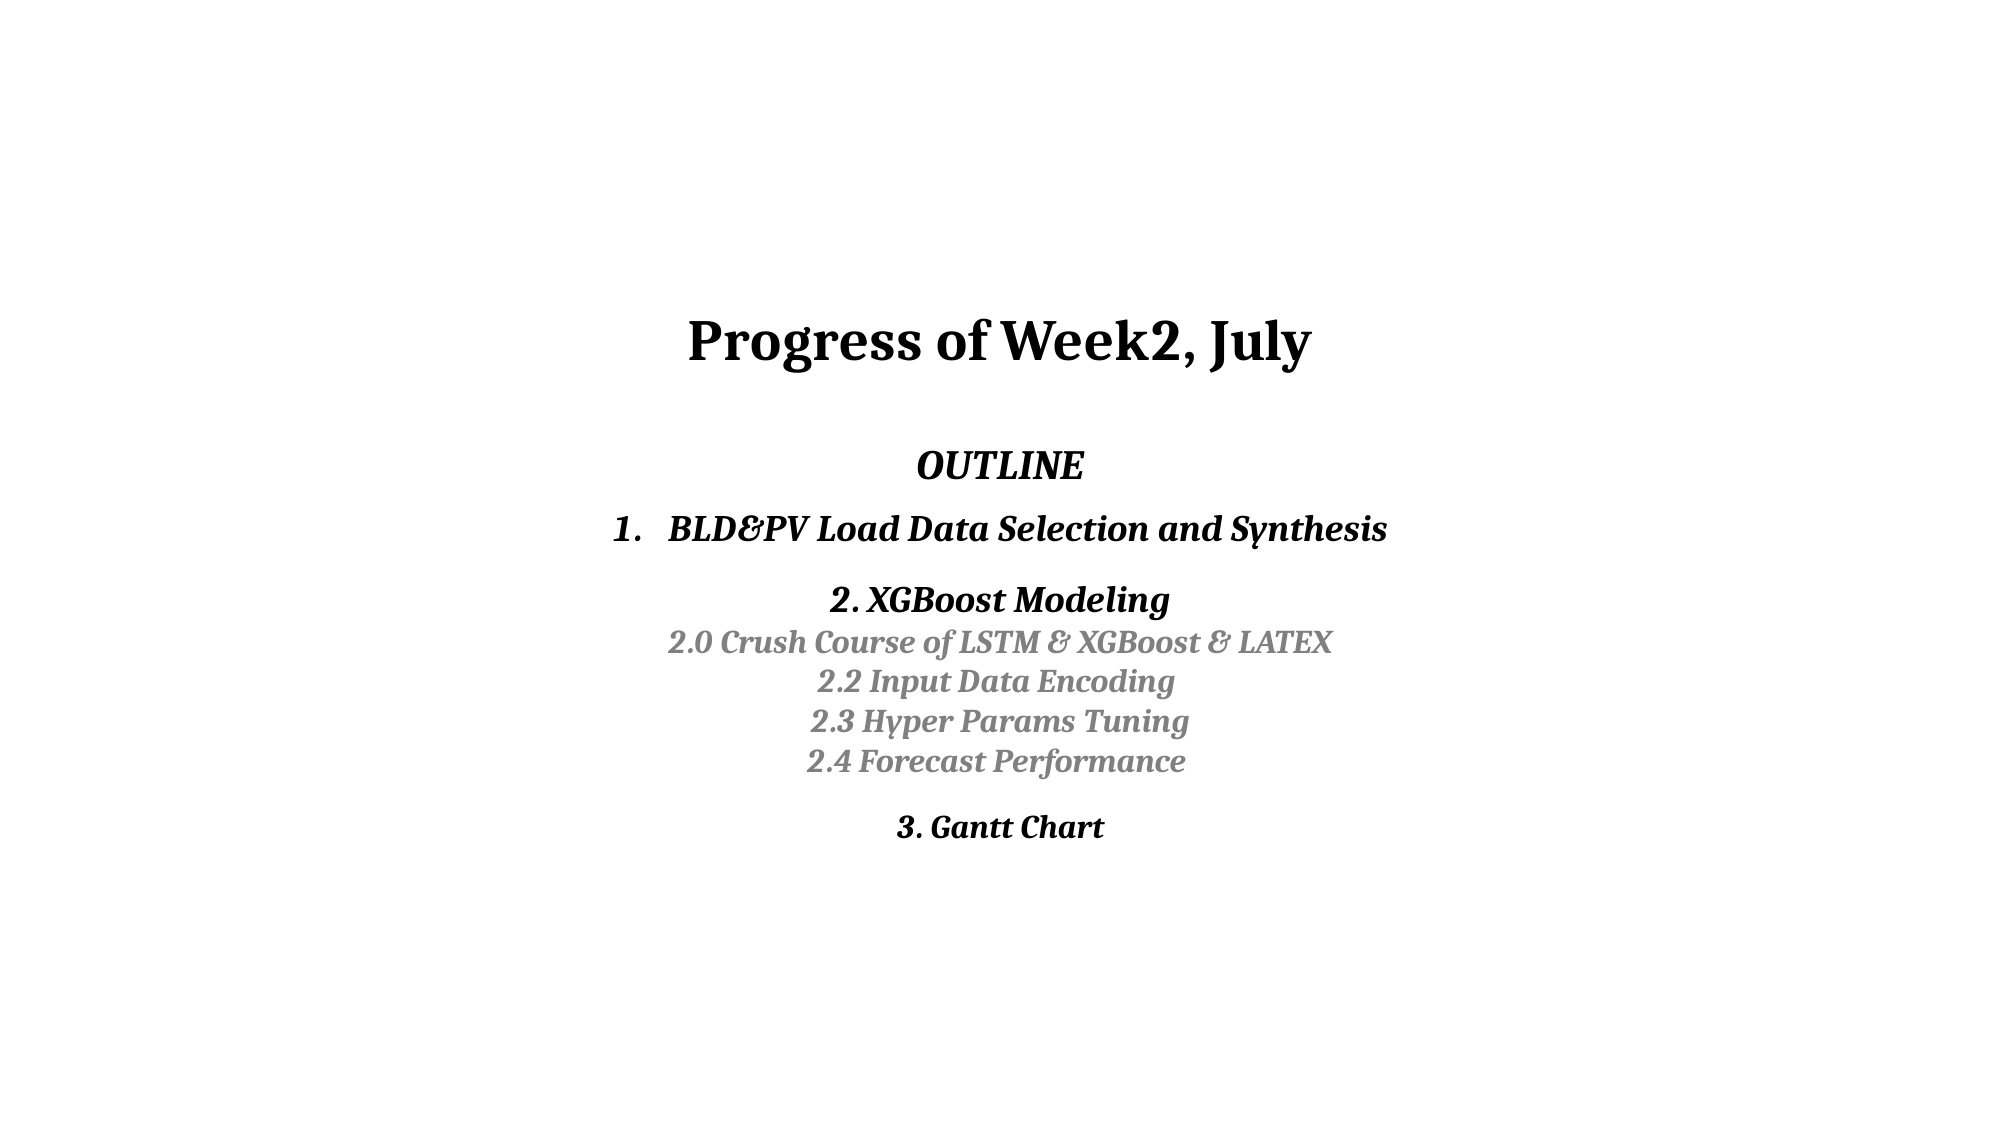

Progress of Week2, July
OUTLINE
BLD&PV Load Data Selection and Synthesis

2. XGBoost Modeling
2.0 Crush Course of LSTM & XGBoost & LATEX
2.2 Input Data Encoding
2.3 Hyper Params Tuning
2.4 Forecast Performance

3. Gantt Chart